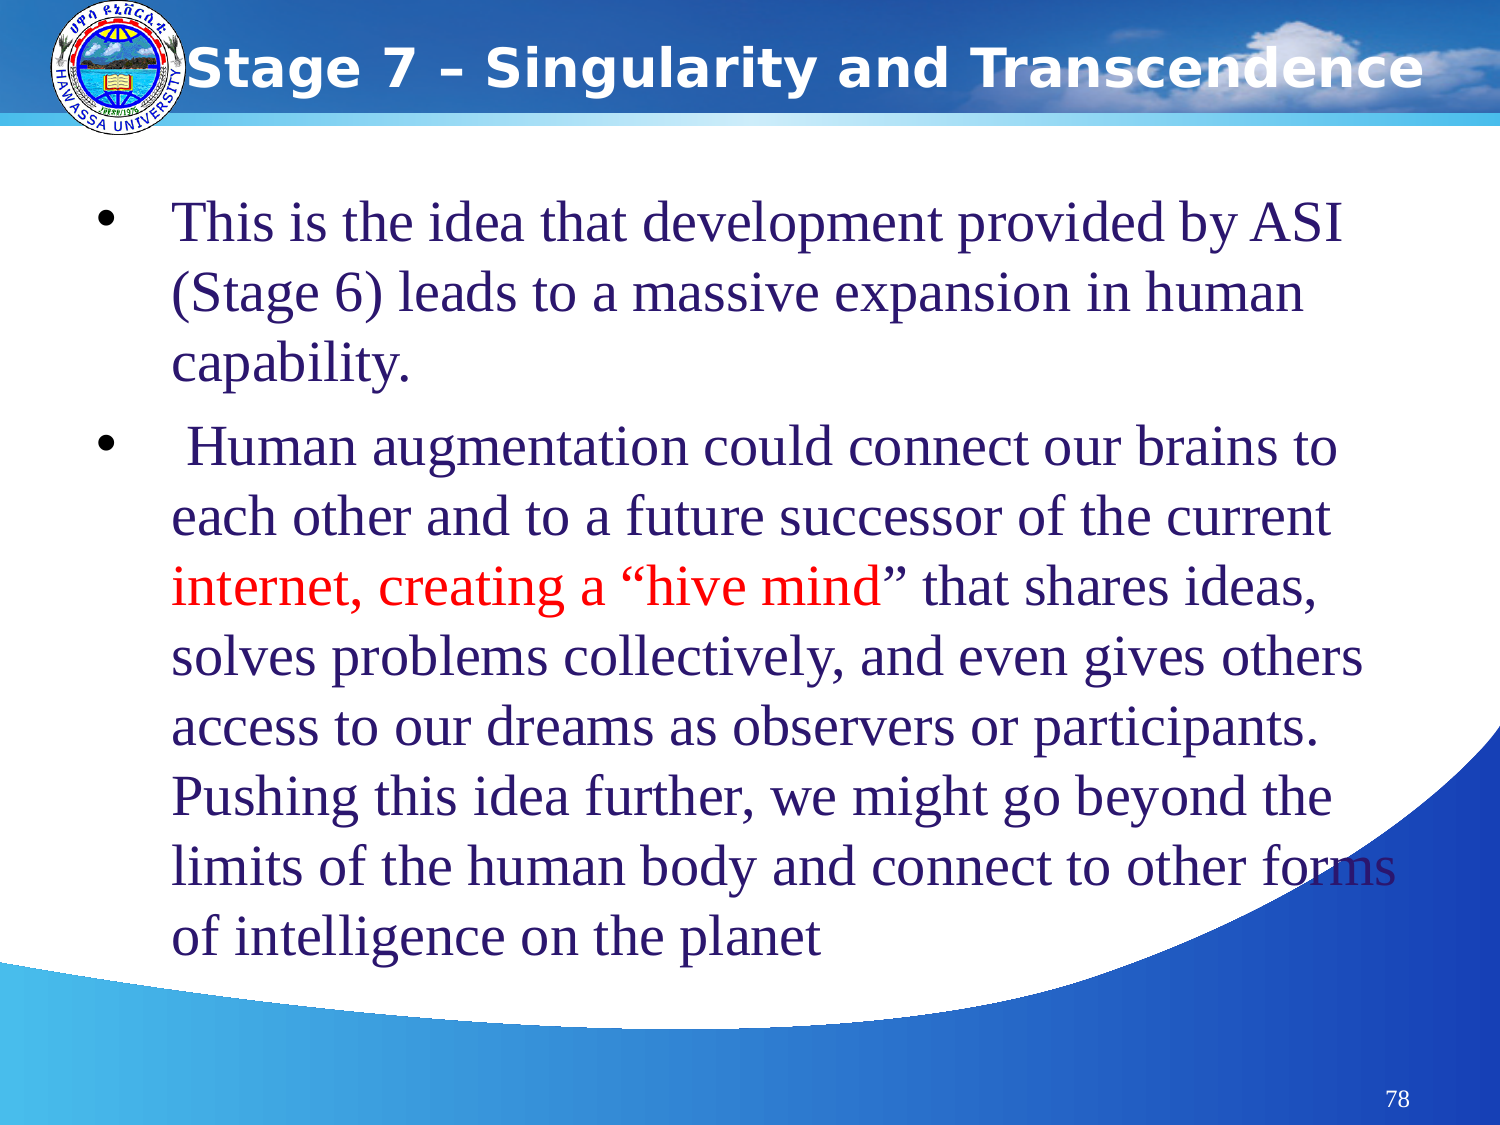

# Stage 7 – Singularity and Transcendence
This is the idea that development provided by ASI (Stage 6) leads to a massive expansion in human capability.
 Human augmentation could connect our brains to each other and to a future successor of the current internet, creating a “hive mind” that shares ideas, solves problems collectively, and even gives others access to our dreams as observers or participants. Pushing this idea further, we might go beyond the limits of the human body and connect to other forms of intelligence on the planet

78